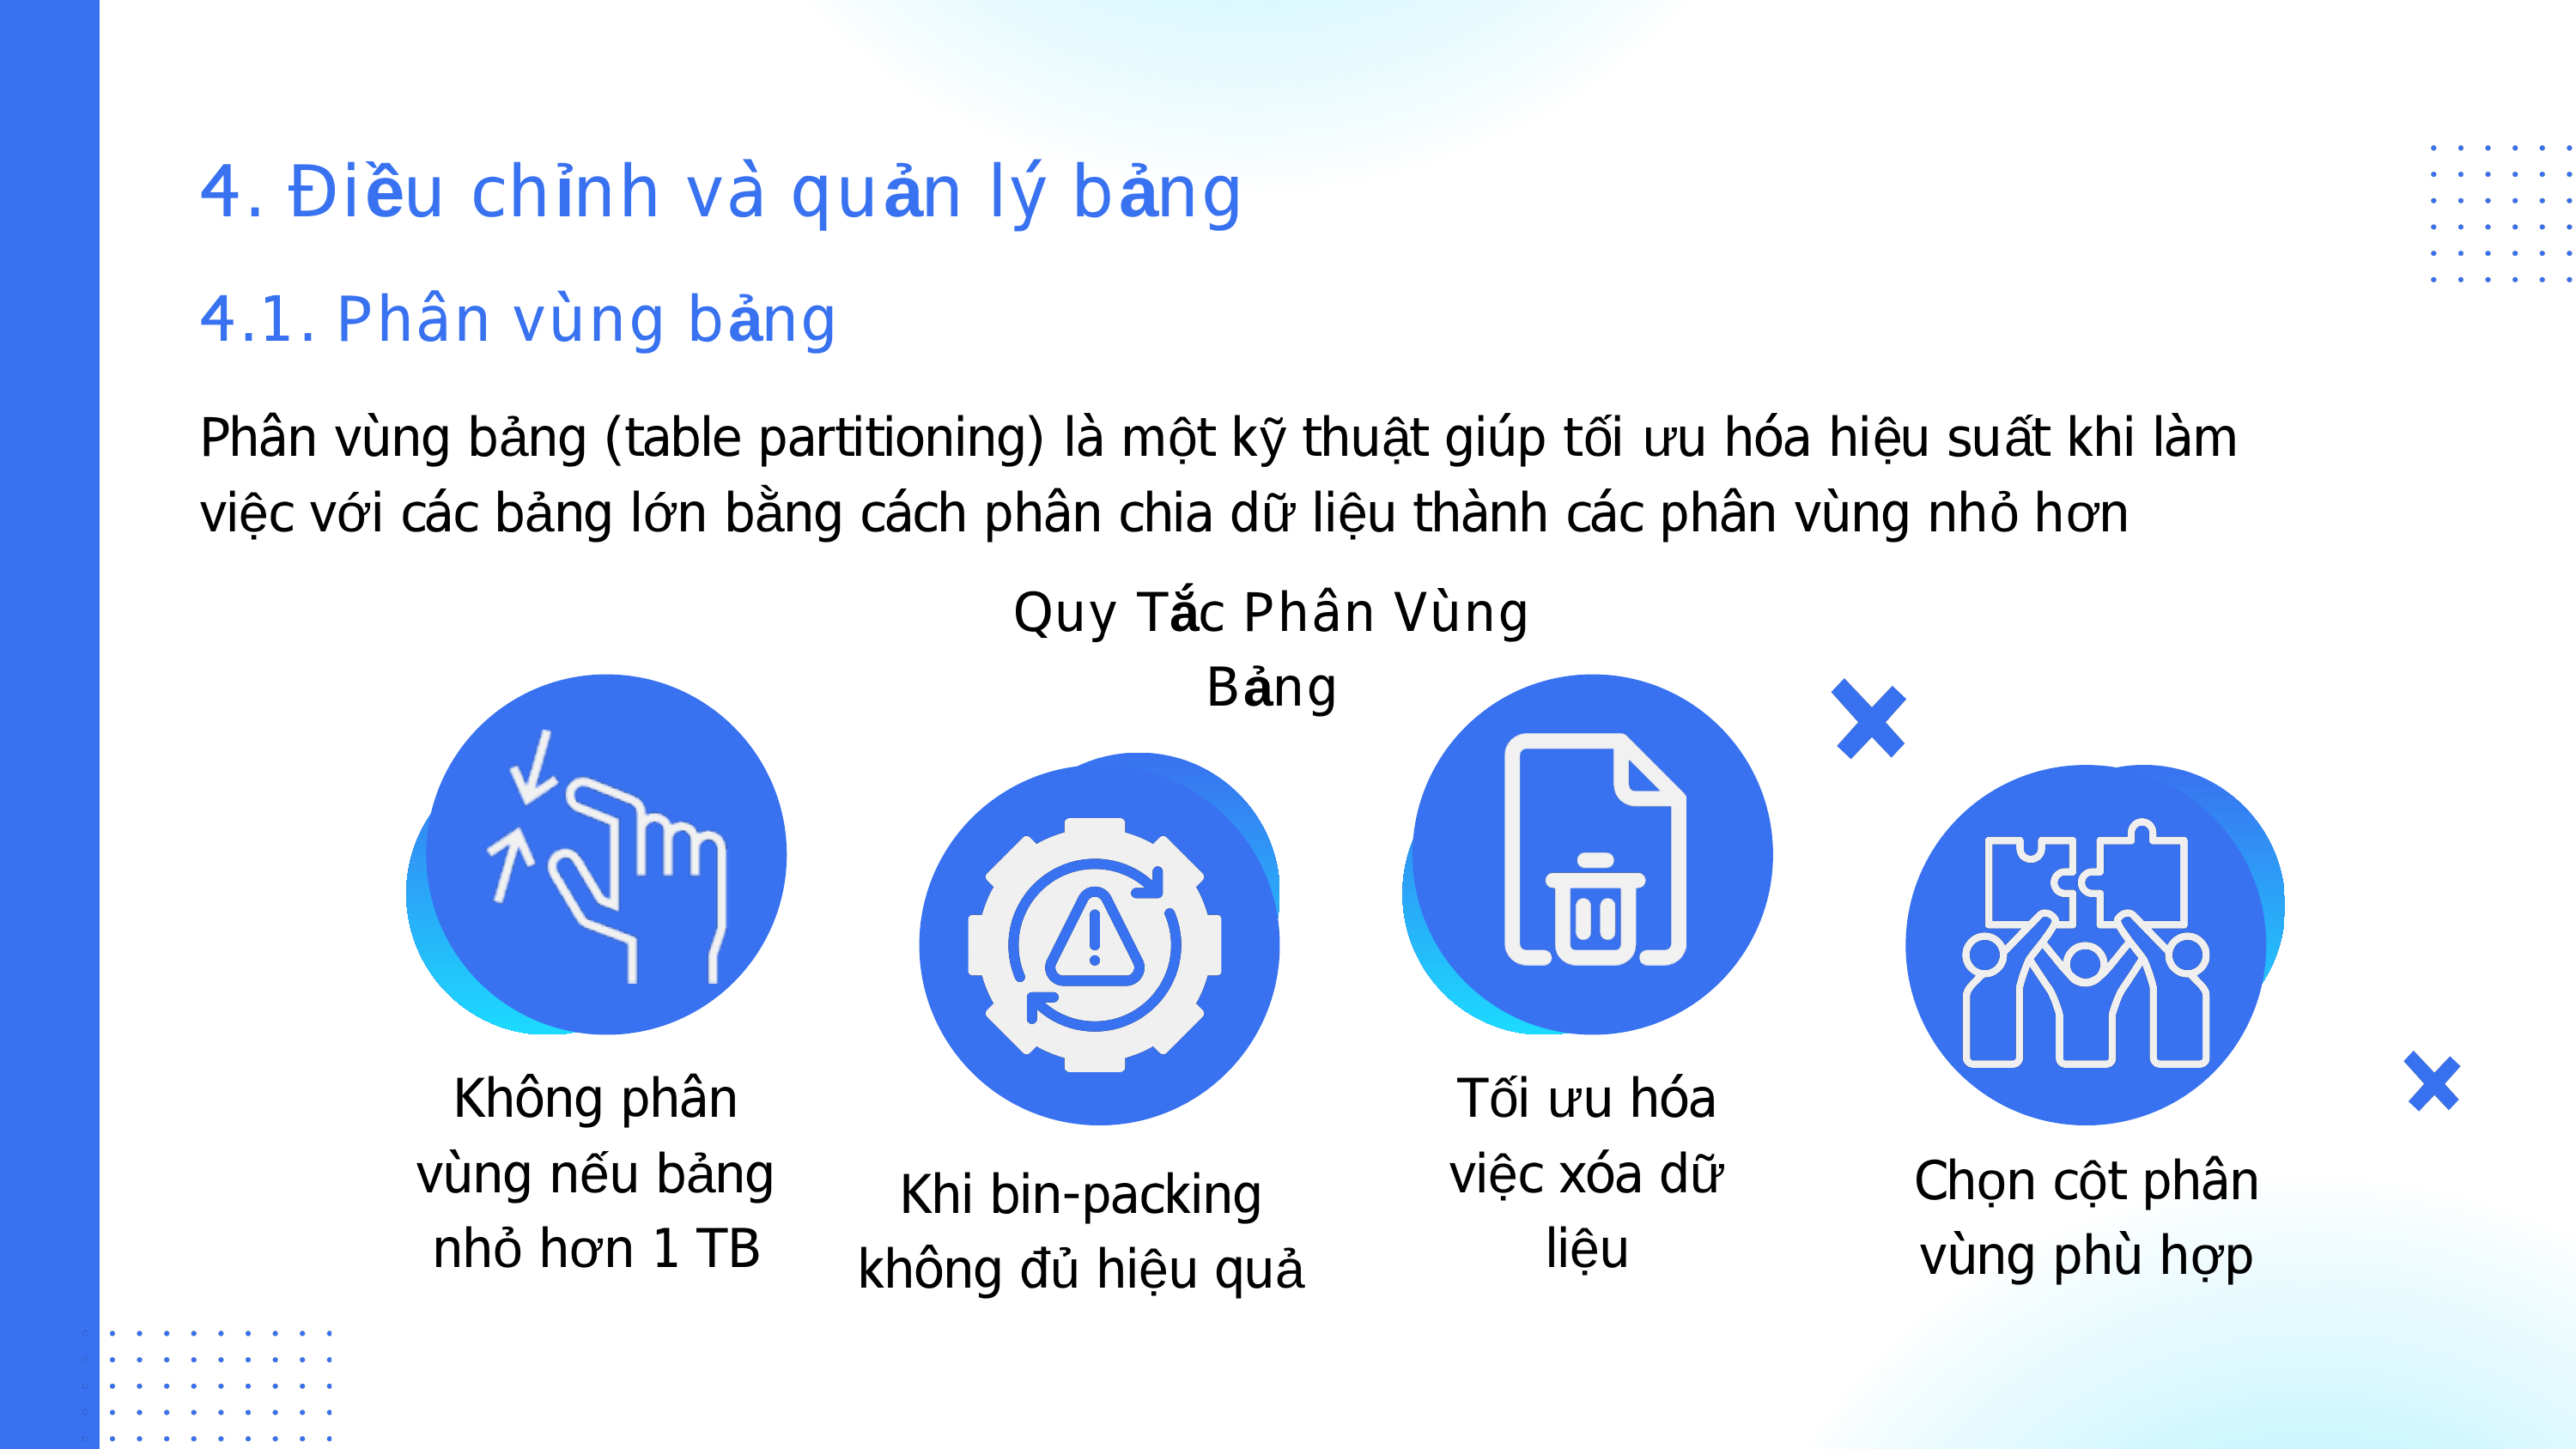

4. Điều chỉnh và quản lý bảng

4.1. Phân vùng bảng
Phân vùng bảng (table partitioning) là một kỹ thuật giúp tối ưu hóa hiệu suất khi làm việc với các bảng lớn bằng cách phân chia dữ liệu thành các phân vùng nhỏ hơn
Quy Tắc Phân Vùng Bảng

Không phân vùng nếu bảng nhỏ hơn 1 TB
Tối ưu hóa việc xóa dữ liệu

Chọn cột phân vùng phù hợp
Khi bin-packing không đủ hiệu quả